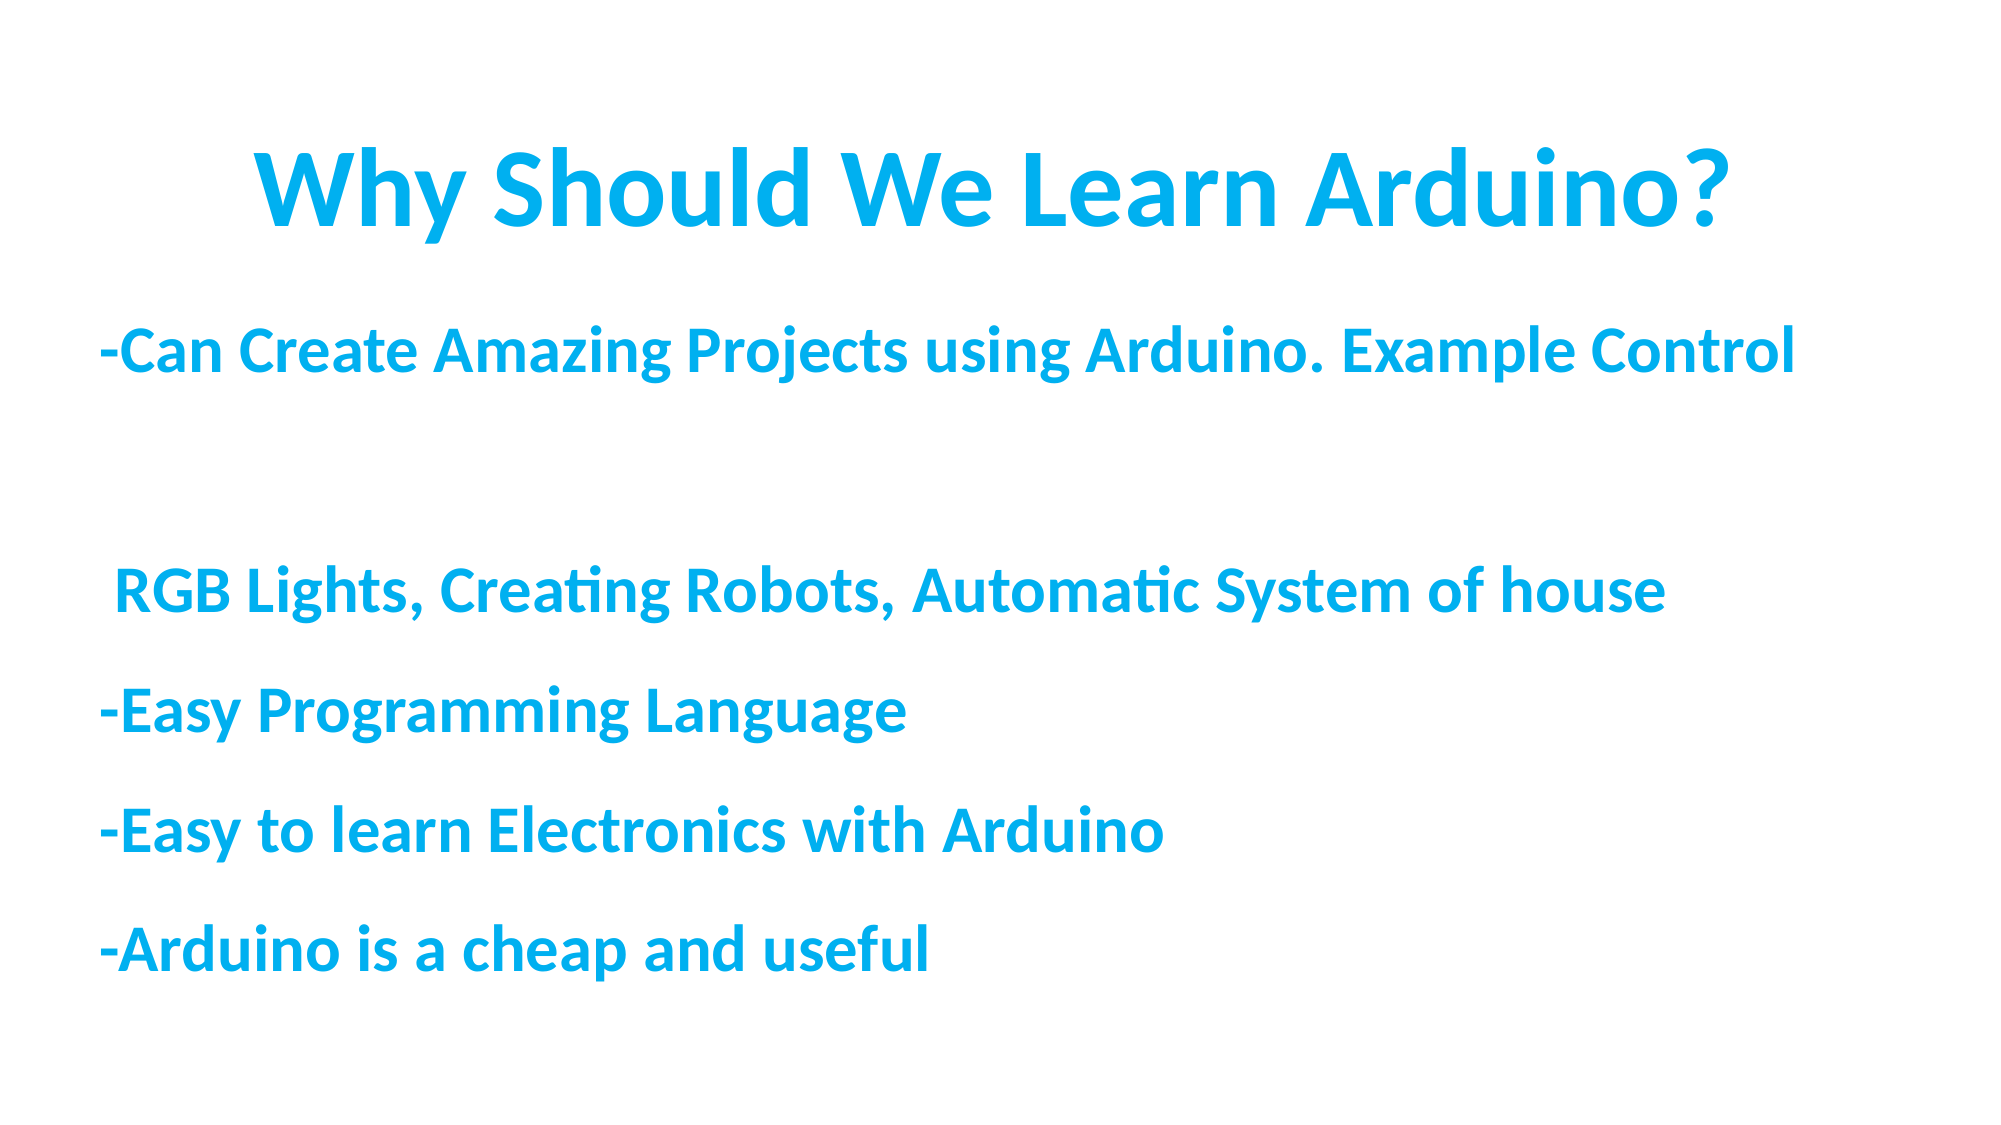

Why Should We Learn Arduino?
-Can Create Amazing Projects using Arduino. Example Control
 RGB Lights, Creating Robots, Automatic System of house
-Easy Programming Language
-Easy to learn Electronics with Arduino
-Arduino is a cheap and useful